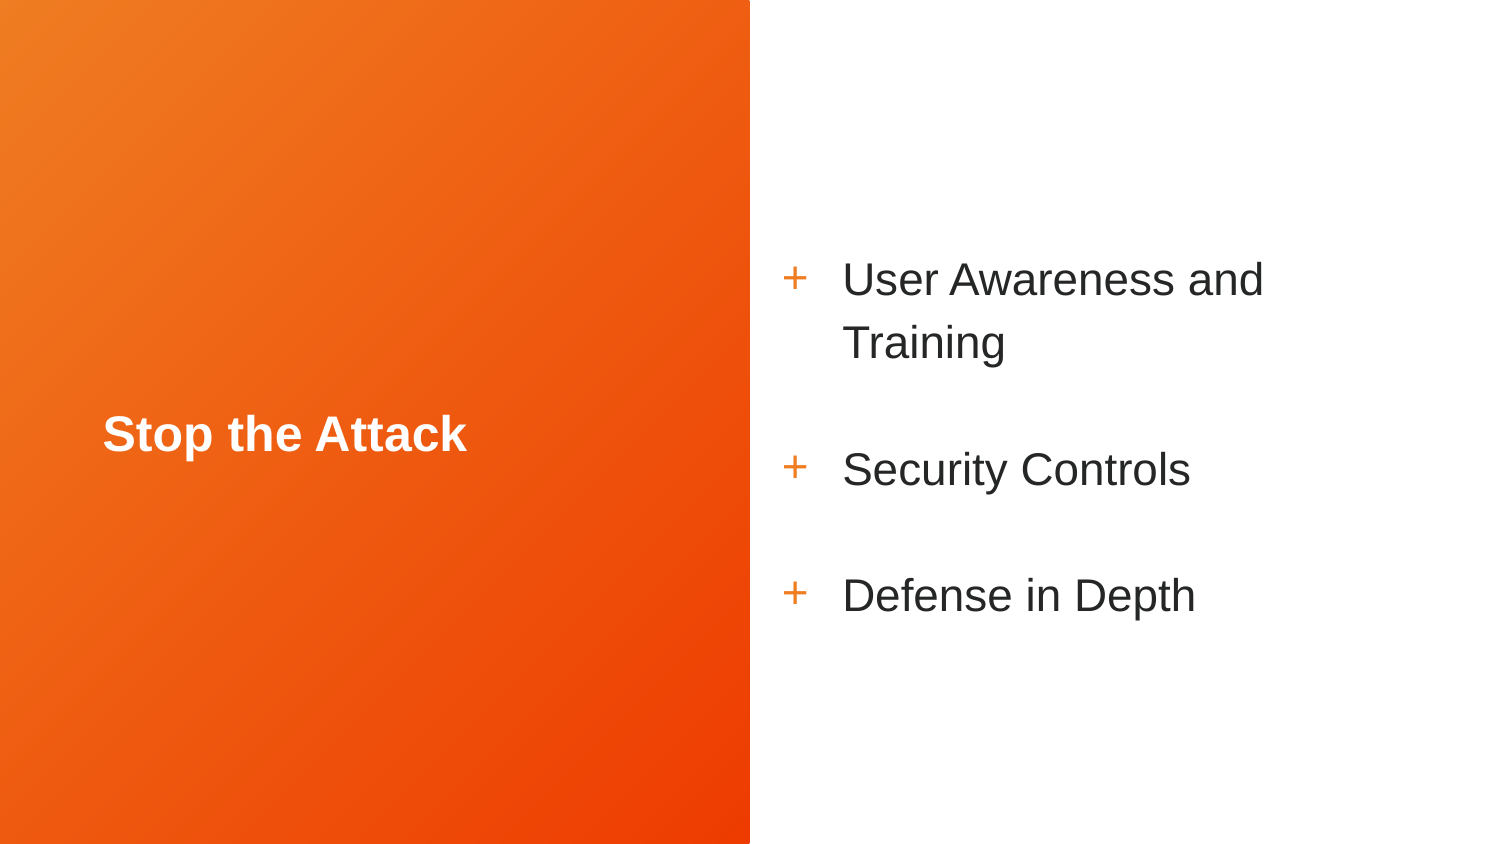

# Stop the Attack
User Awareness and Training

Security Controls

Defense in Depth